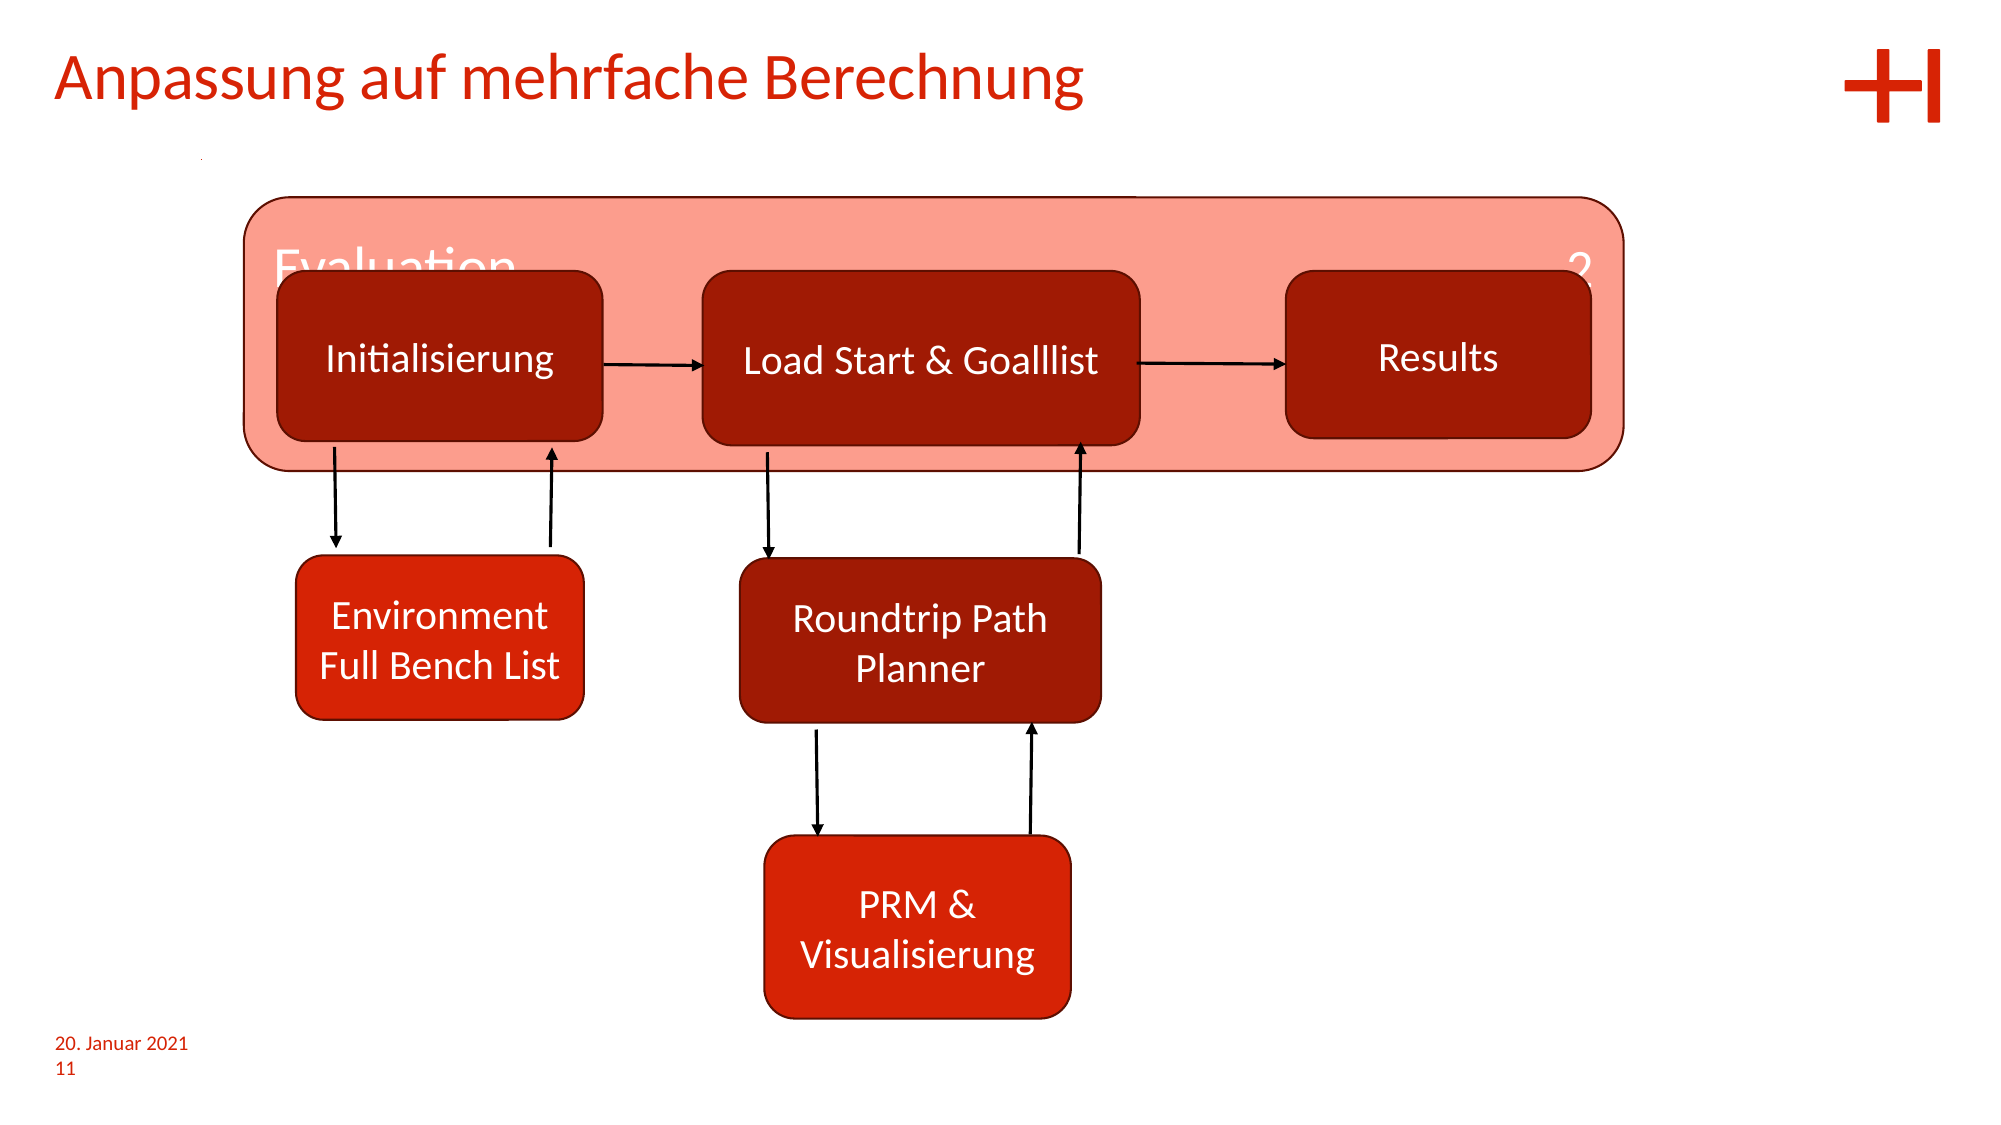

Anpassung auf mehrfache Berechnung
Evaluation                  2

Load Start & Goalllist
Initialisierung
Results
Environment Full Bench List
Roundtrip Path Planner
PRM &
Visualisierung

20. Januar 2021
11